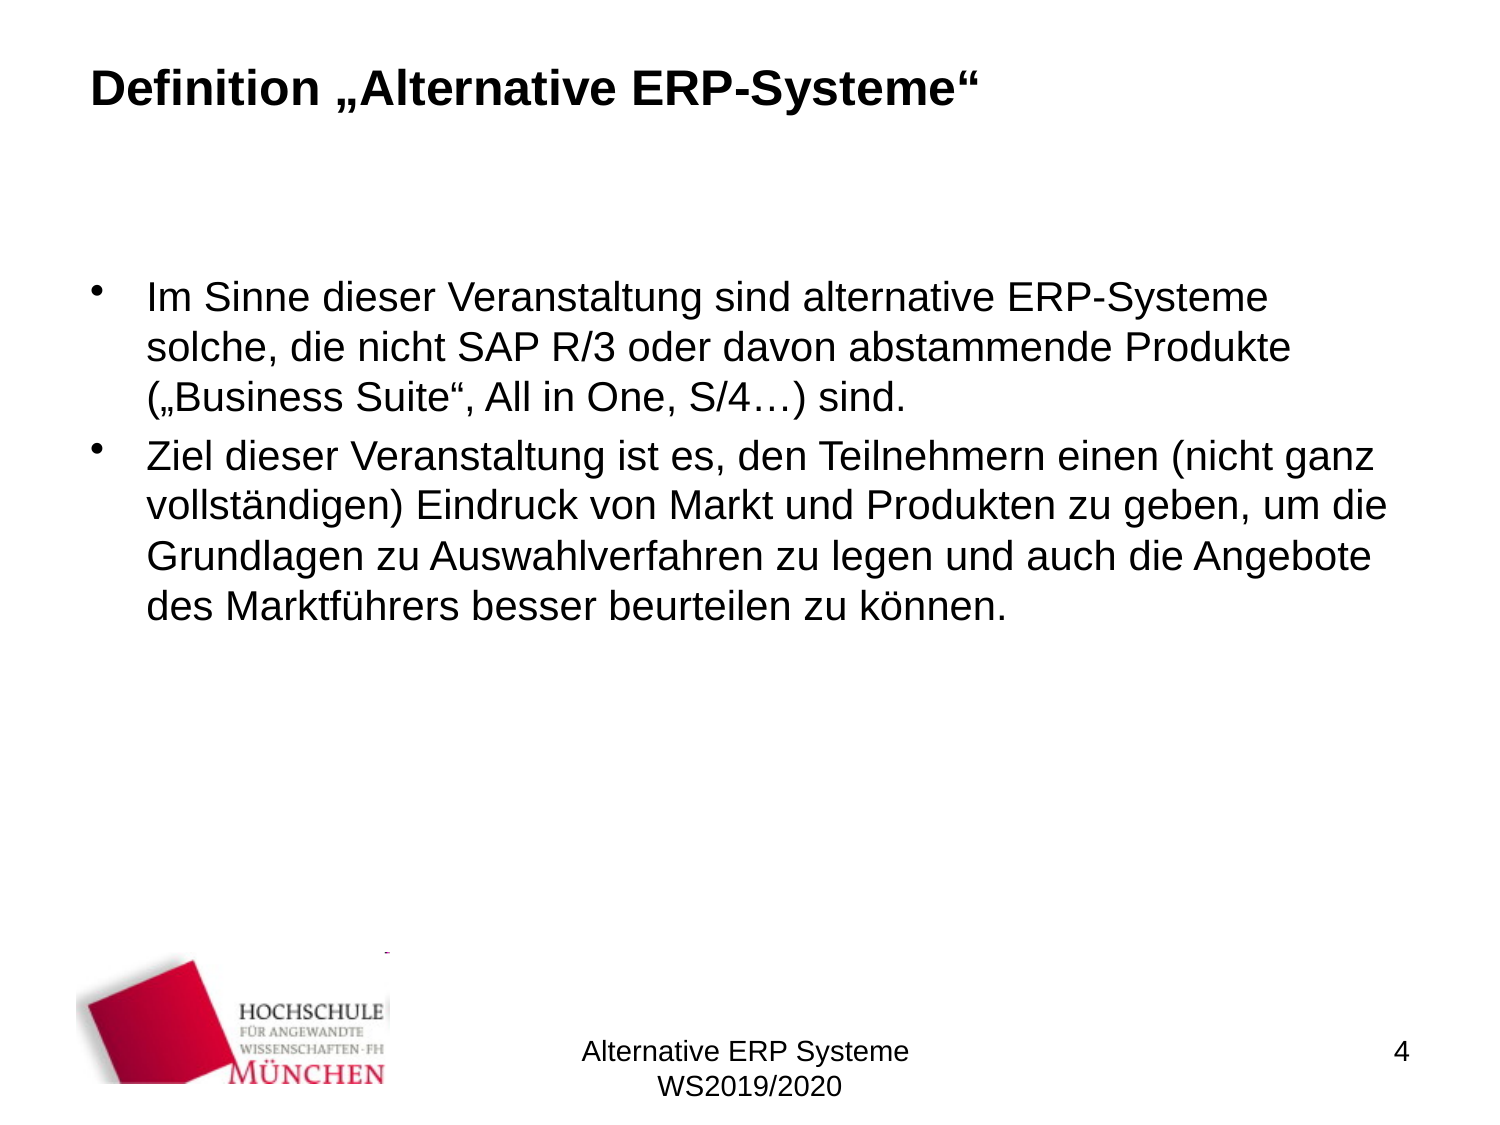

# Definition „Alternative ERP-Systeme“
Im Sinne dieser Veranstaltung sind alternative ERP-Systeme solche, die nicht SAP R/3 oder davon abstammende Produkte („Business Suite“, All in One, S/4…) sind.
Ziel dieser Veranstaltung ist es, den Teilnehmern einen (nicht ganz vollständigen) Eindruck von Markt und Produkten zu geben, um die Grundlagen zu Auswahlverfahren zu legen und auch die Angebote des Marktführers besser beurteilen zu können.
Alternative ERP Systeme
WS2019/2020
4